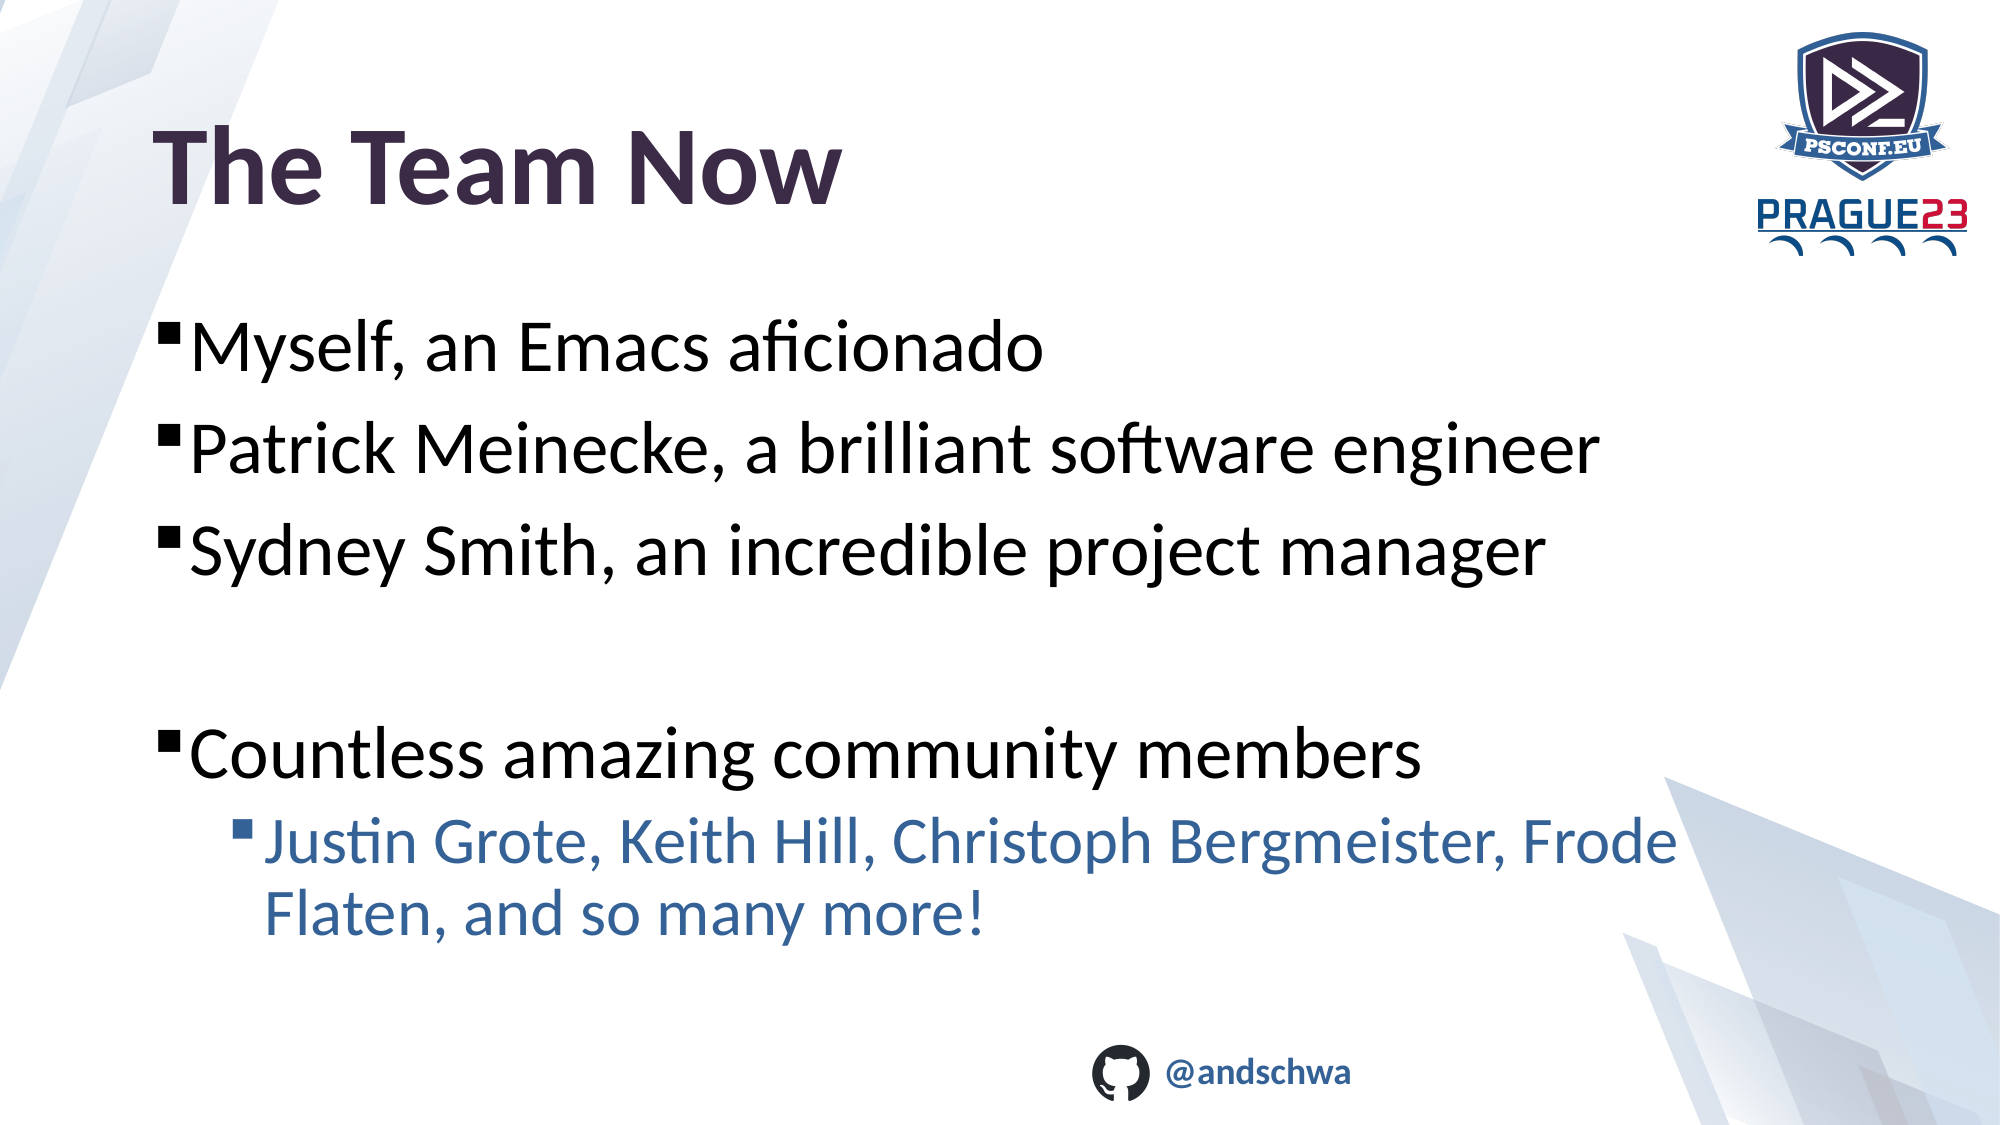

# The Team Now
Myself, an Emacs aficionado
Patrick Meinecke, a brilliant software engineer
Sydney Smith, an incredible project manager

Countless amazing community members
Justin Grote, Keith Hill, Christoph Bergmeister, Frode Flaten, and so many more!